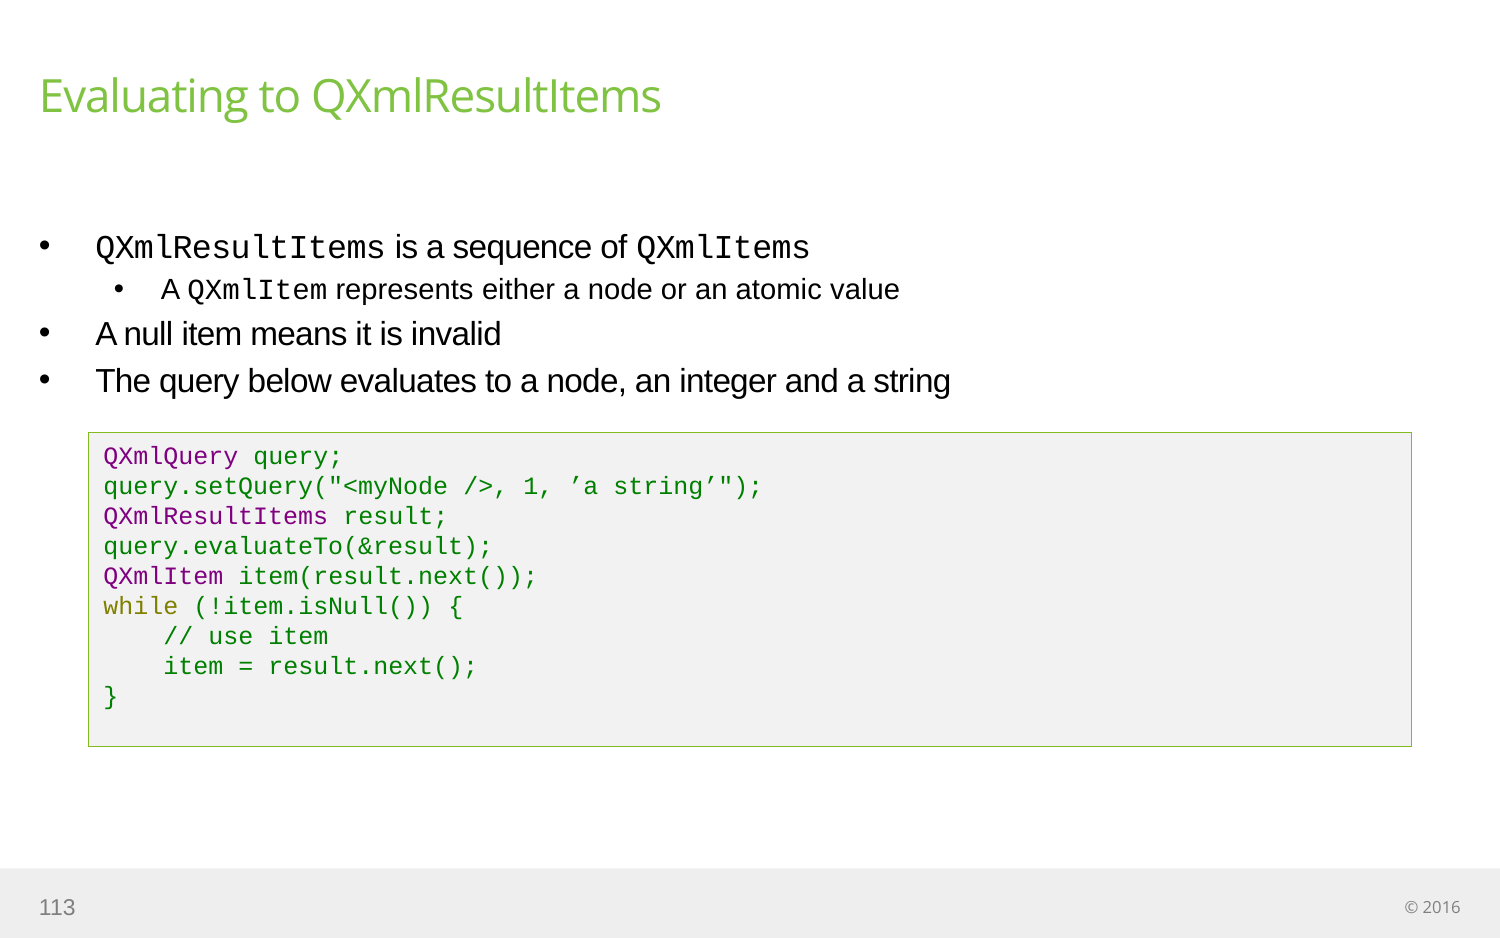

# Evaluating to QXmlResultItems
QXmlResultItems is a sequence of QXmlItems
A QXmlItem represents either a node or an atomic value
A null item means it is invalid
The query below evaluates to a node, an integer and a string
QXmlQuery query;
query.setQuery("<myNode />, 1, ’a string’");
QXmlResultItems result;
query.evaluateTo(&result);
QXmlItem item(result.next());
while (!item.isNull()) {
    // use item
    item = result.next();
}
113
© 2016